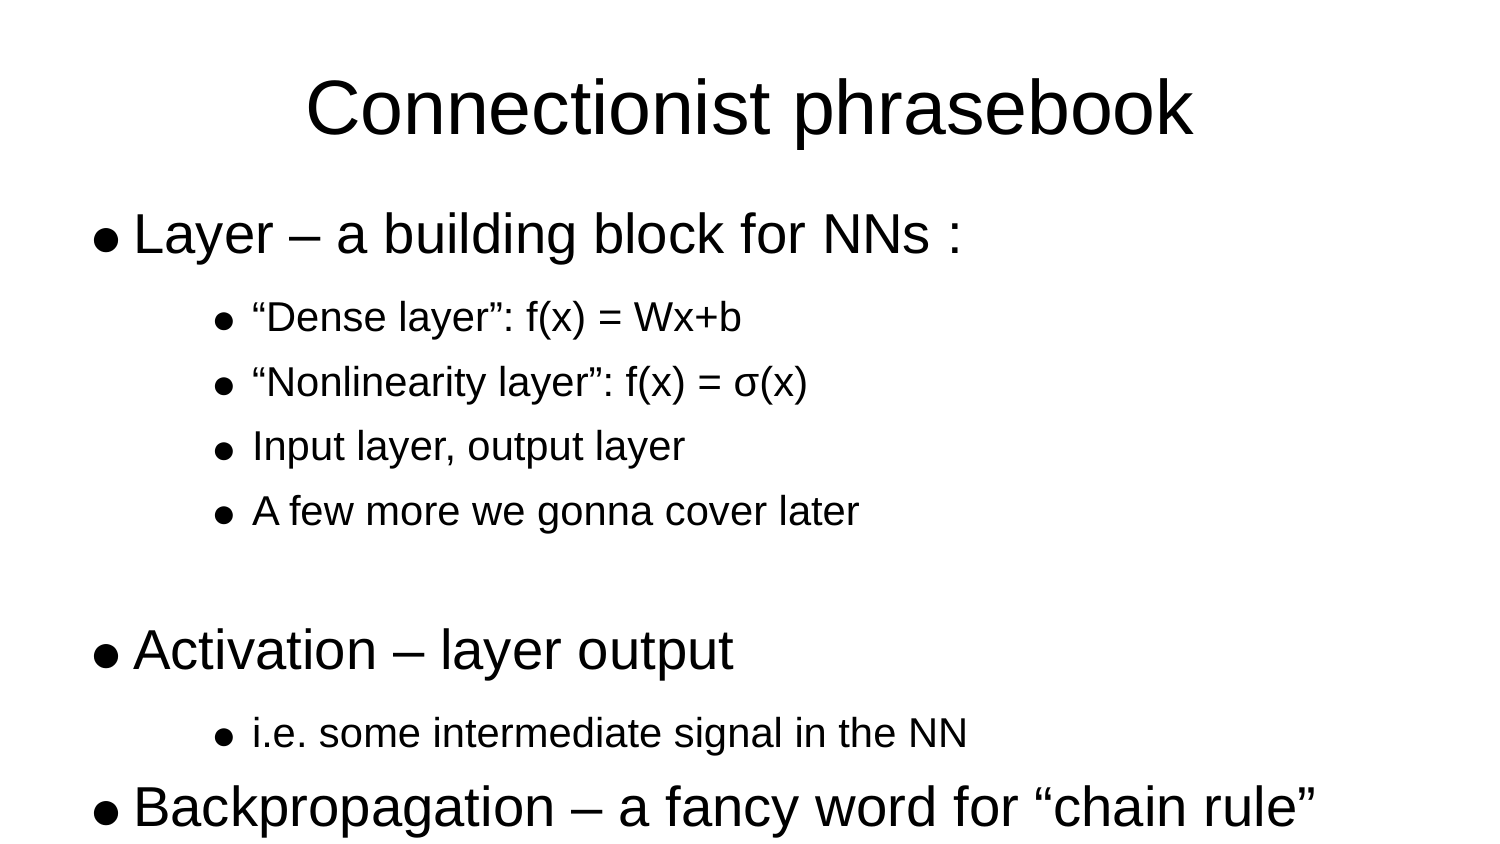

Connectionist phrasebook
Layer – a building block for NNs :
“Dense layer”: f(x) = Wx+b
“Nonlinearity layer”: f(x) = σ(x)
Input layer, output layer
A few more we gonna cover later

Activation – layer output
i.e. some intermediate signal in the NN
Backpropagation – a fancy word for “chain rule”